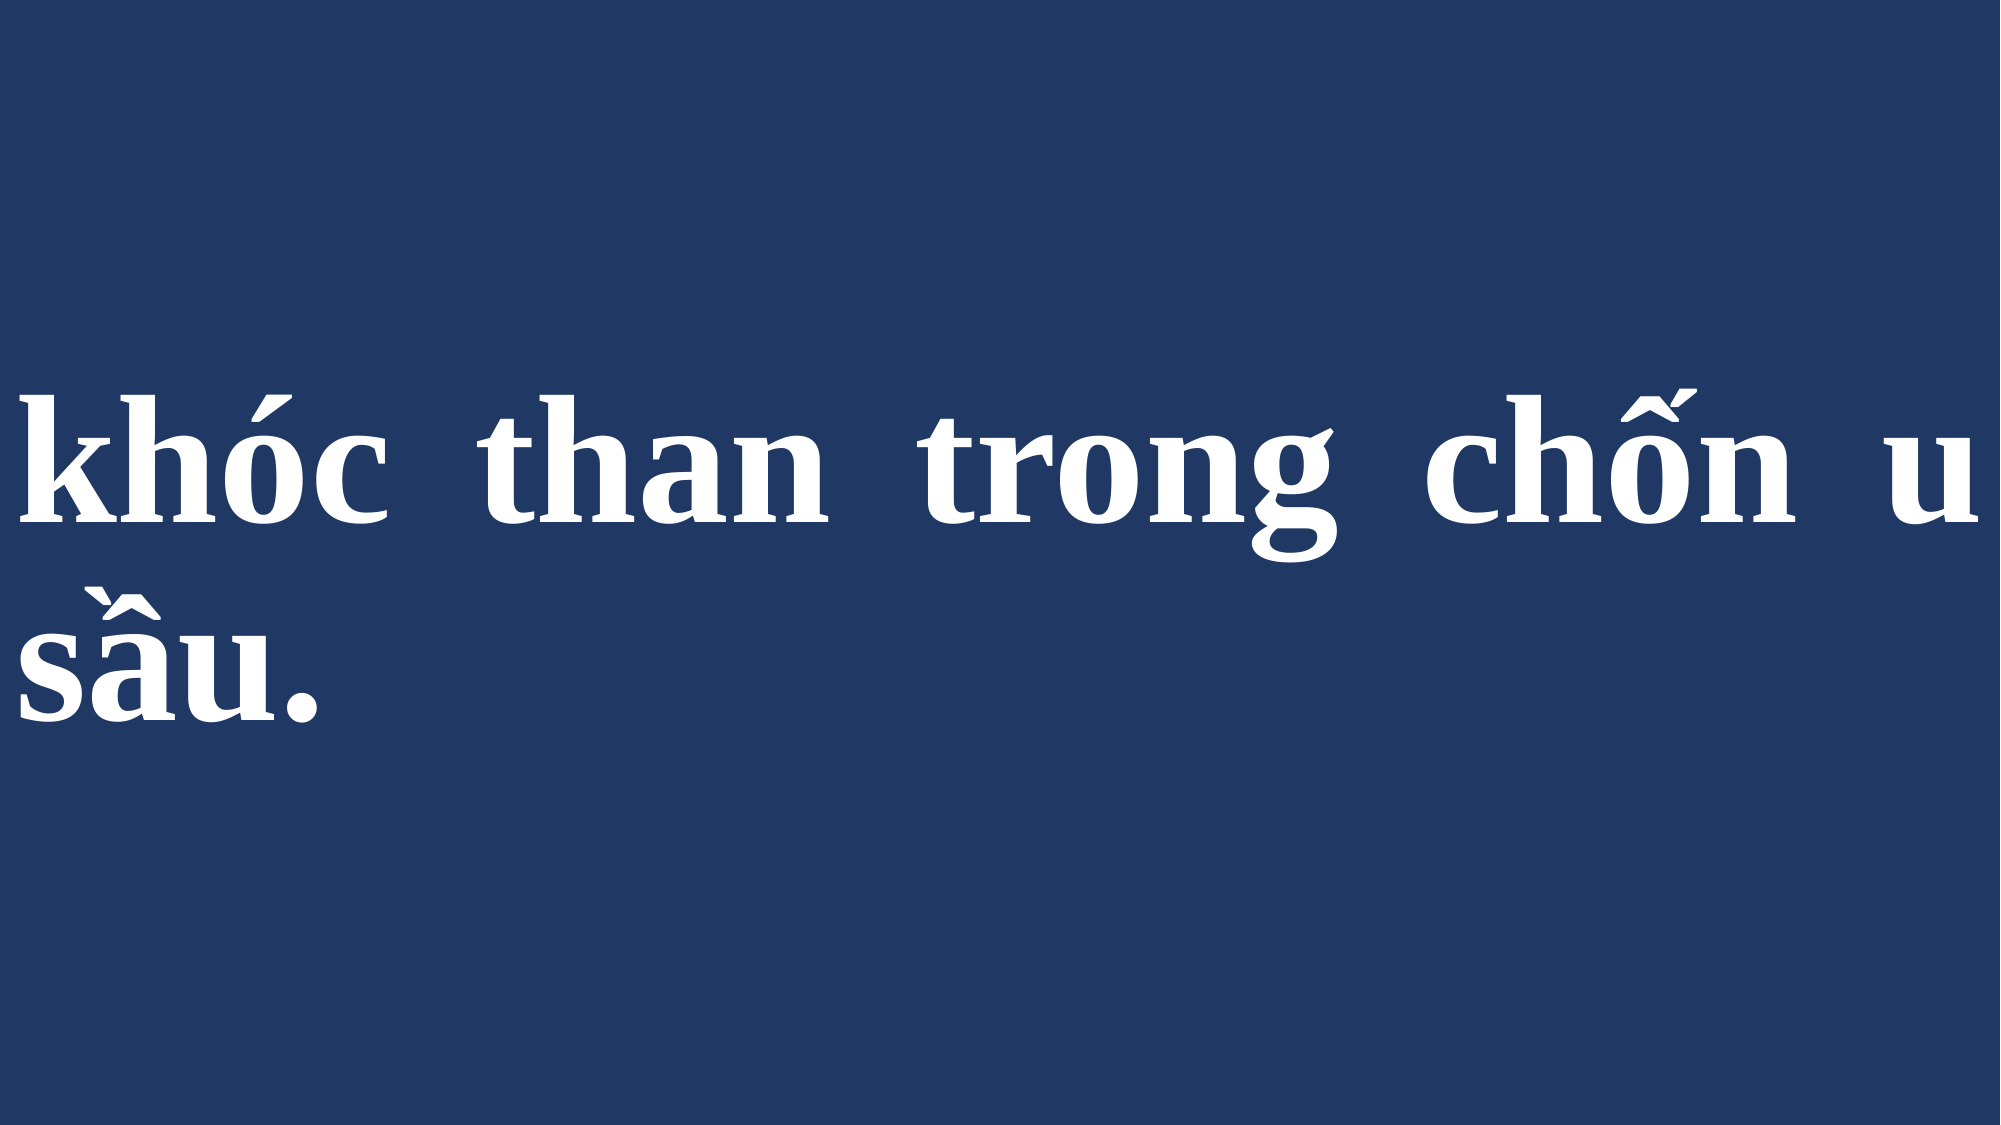

# khóc than trong chốn u sầu.